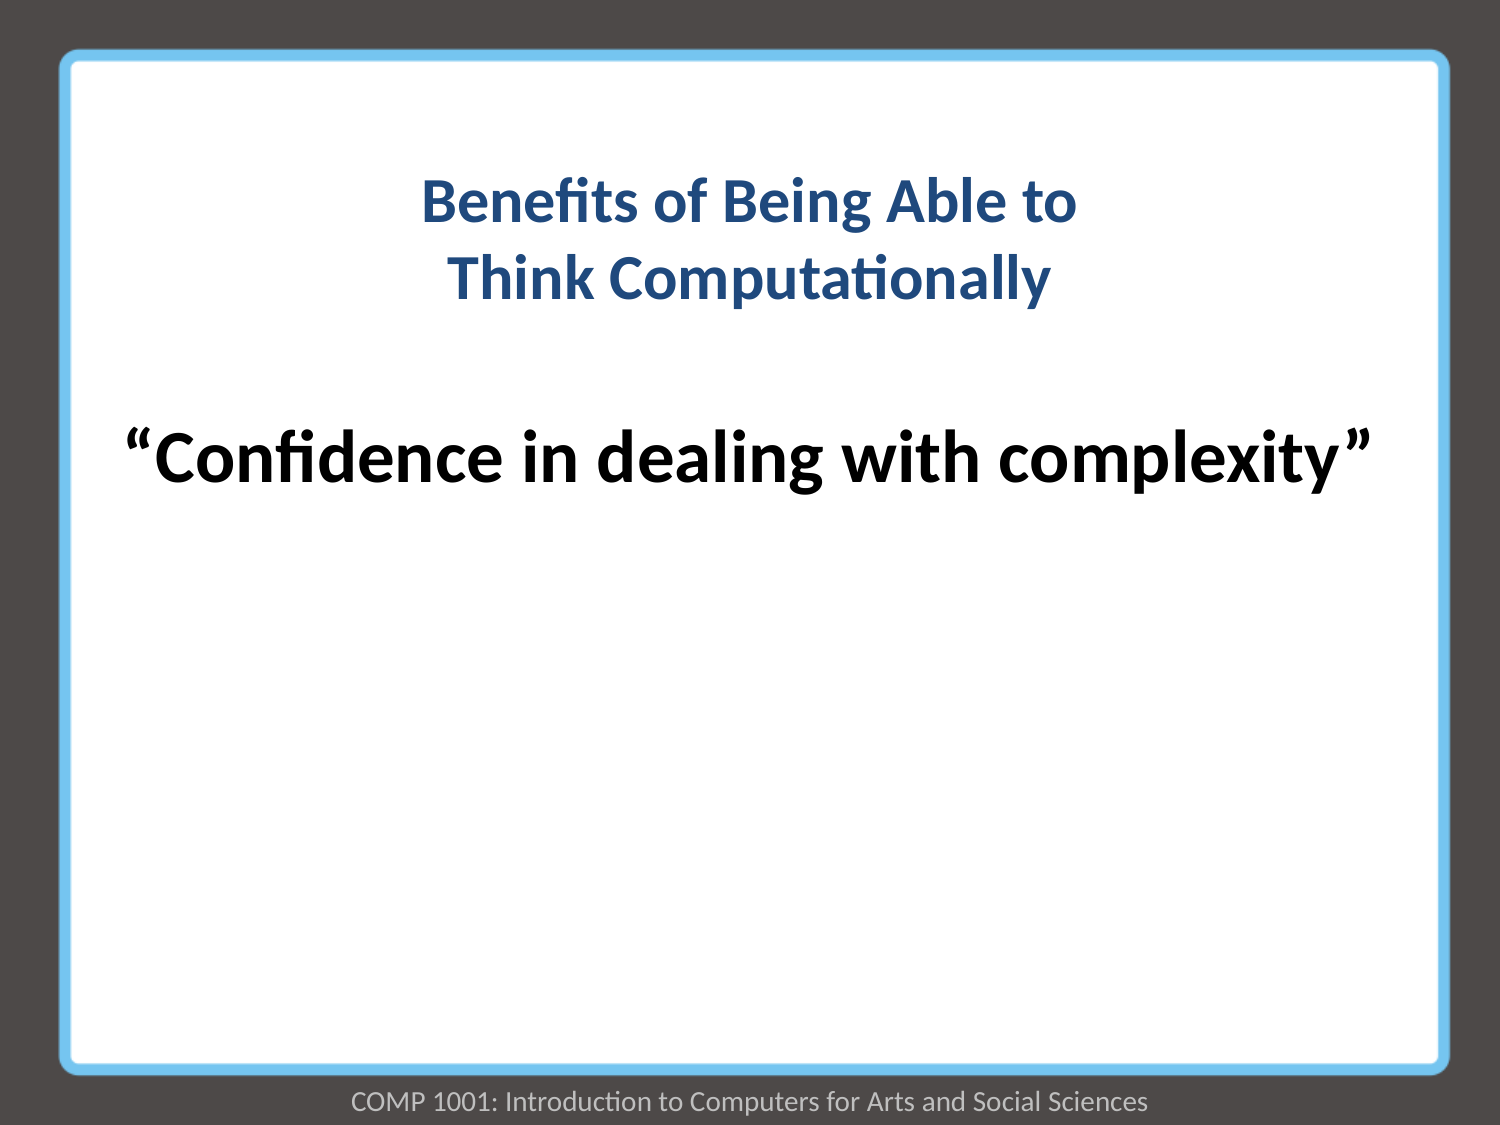

# Benefits of Being Able to Think Computationally
“Confidence in dealing with complexity”